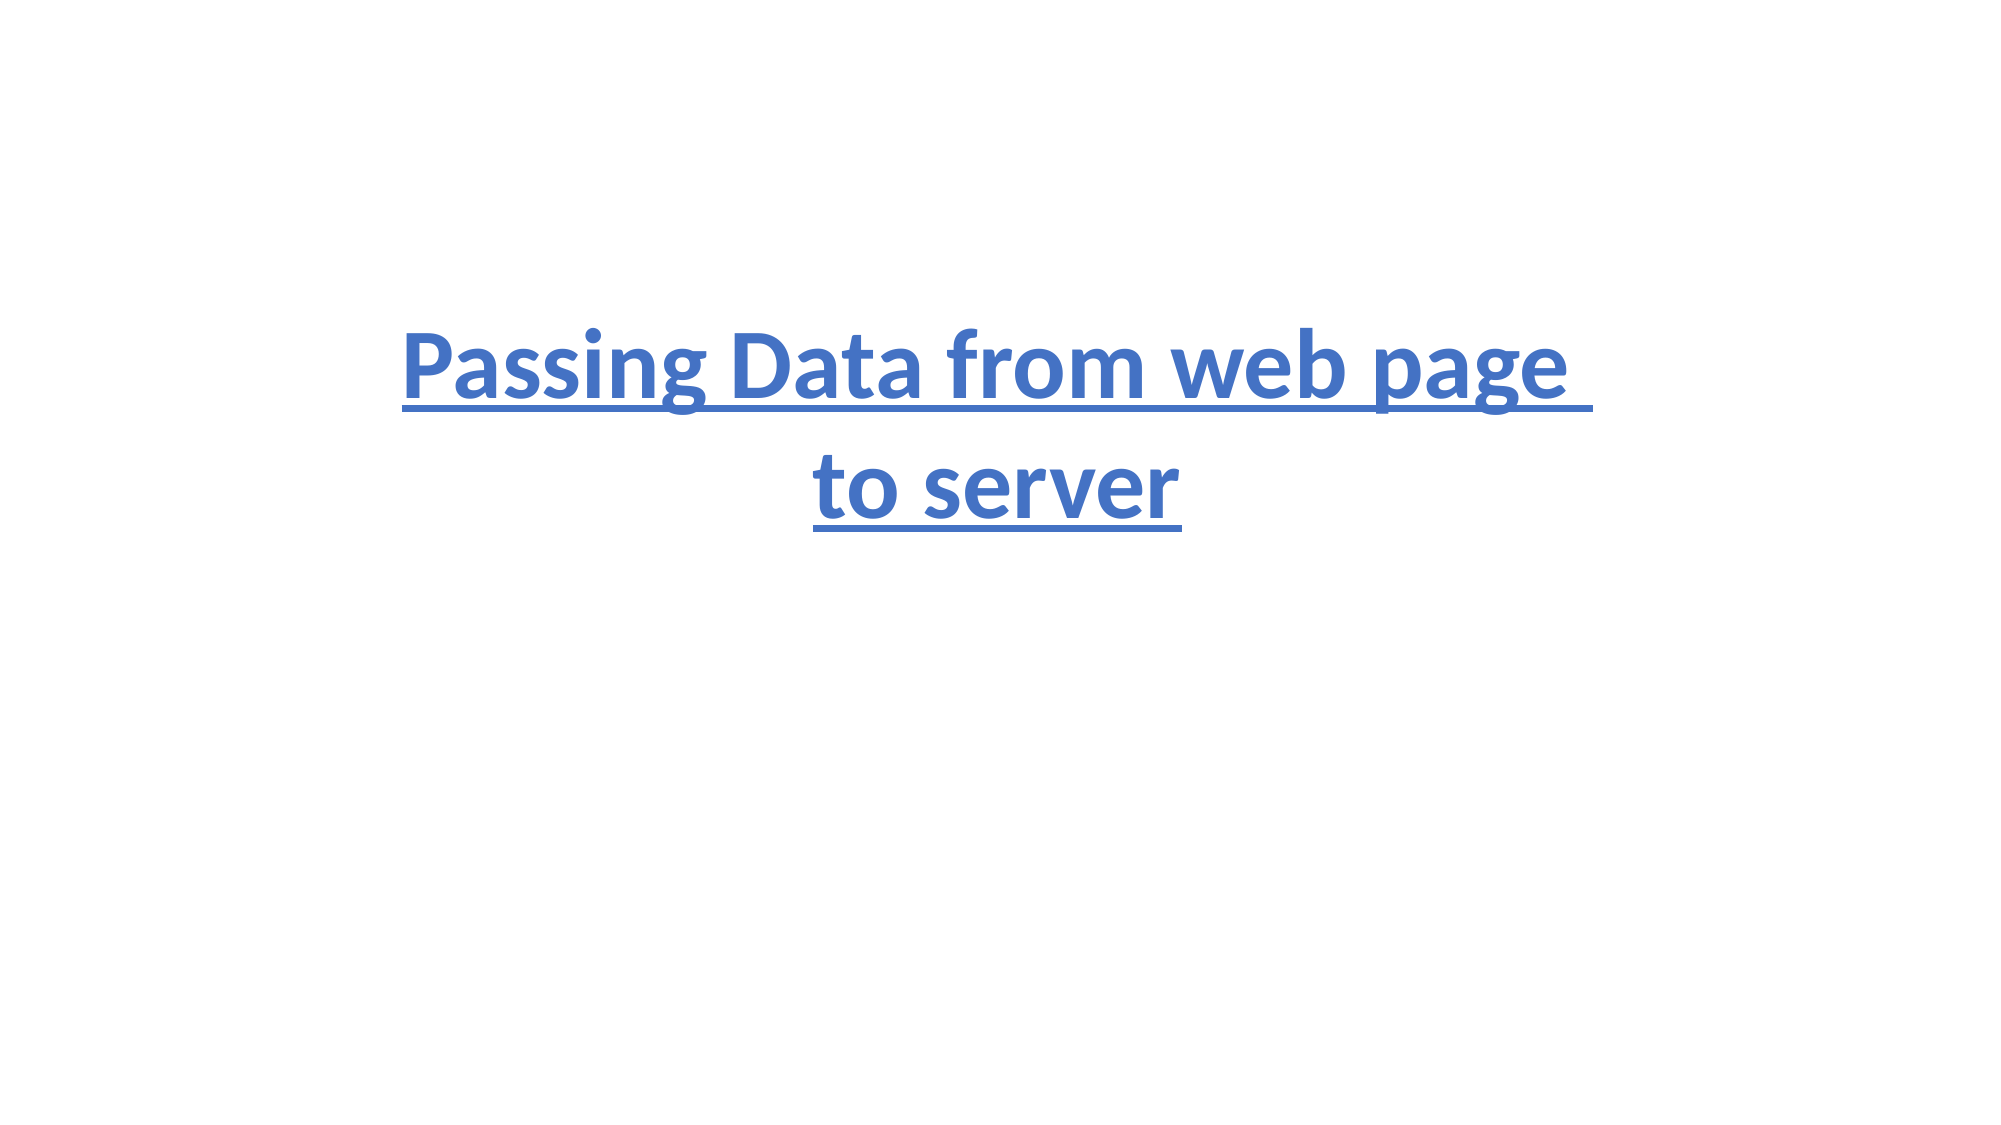

Passing Data from web page
to server